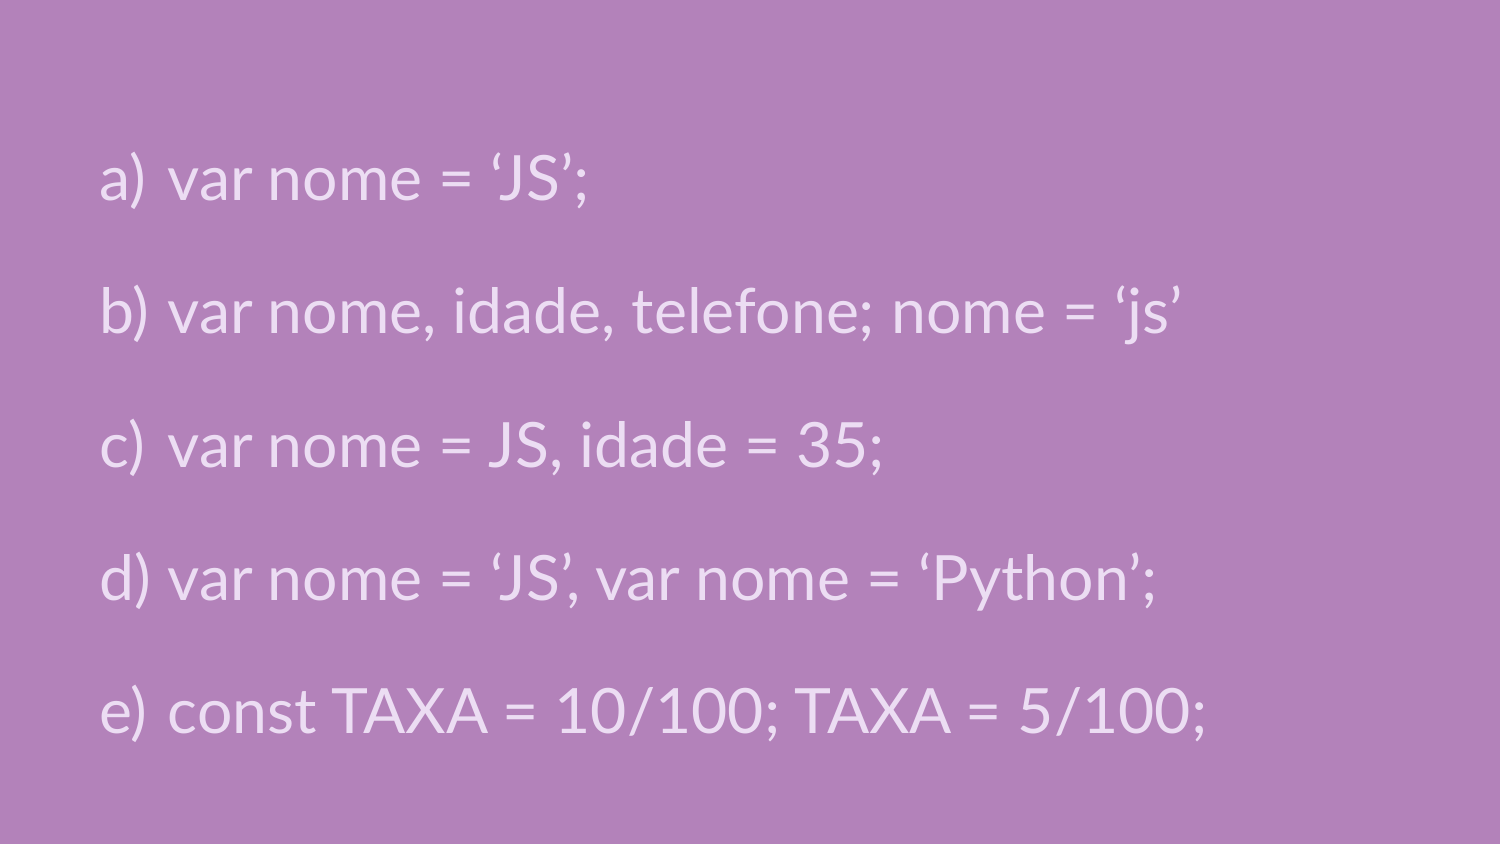

var nome = ‘JS’;
var nome, idade, telefone; nome = ‘js’
var nome = JS, idade = 35;
var nome = ‘JS’, var nome = ‘Python’;
const TAXA = 10/100; TAXA = 5/100;